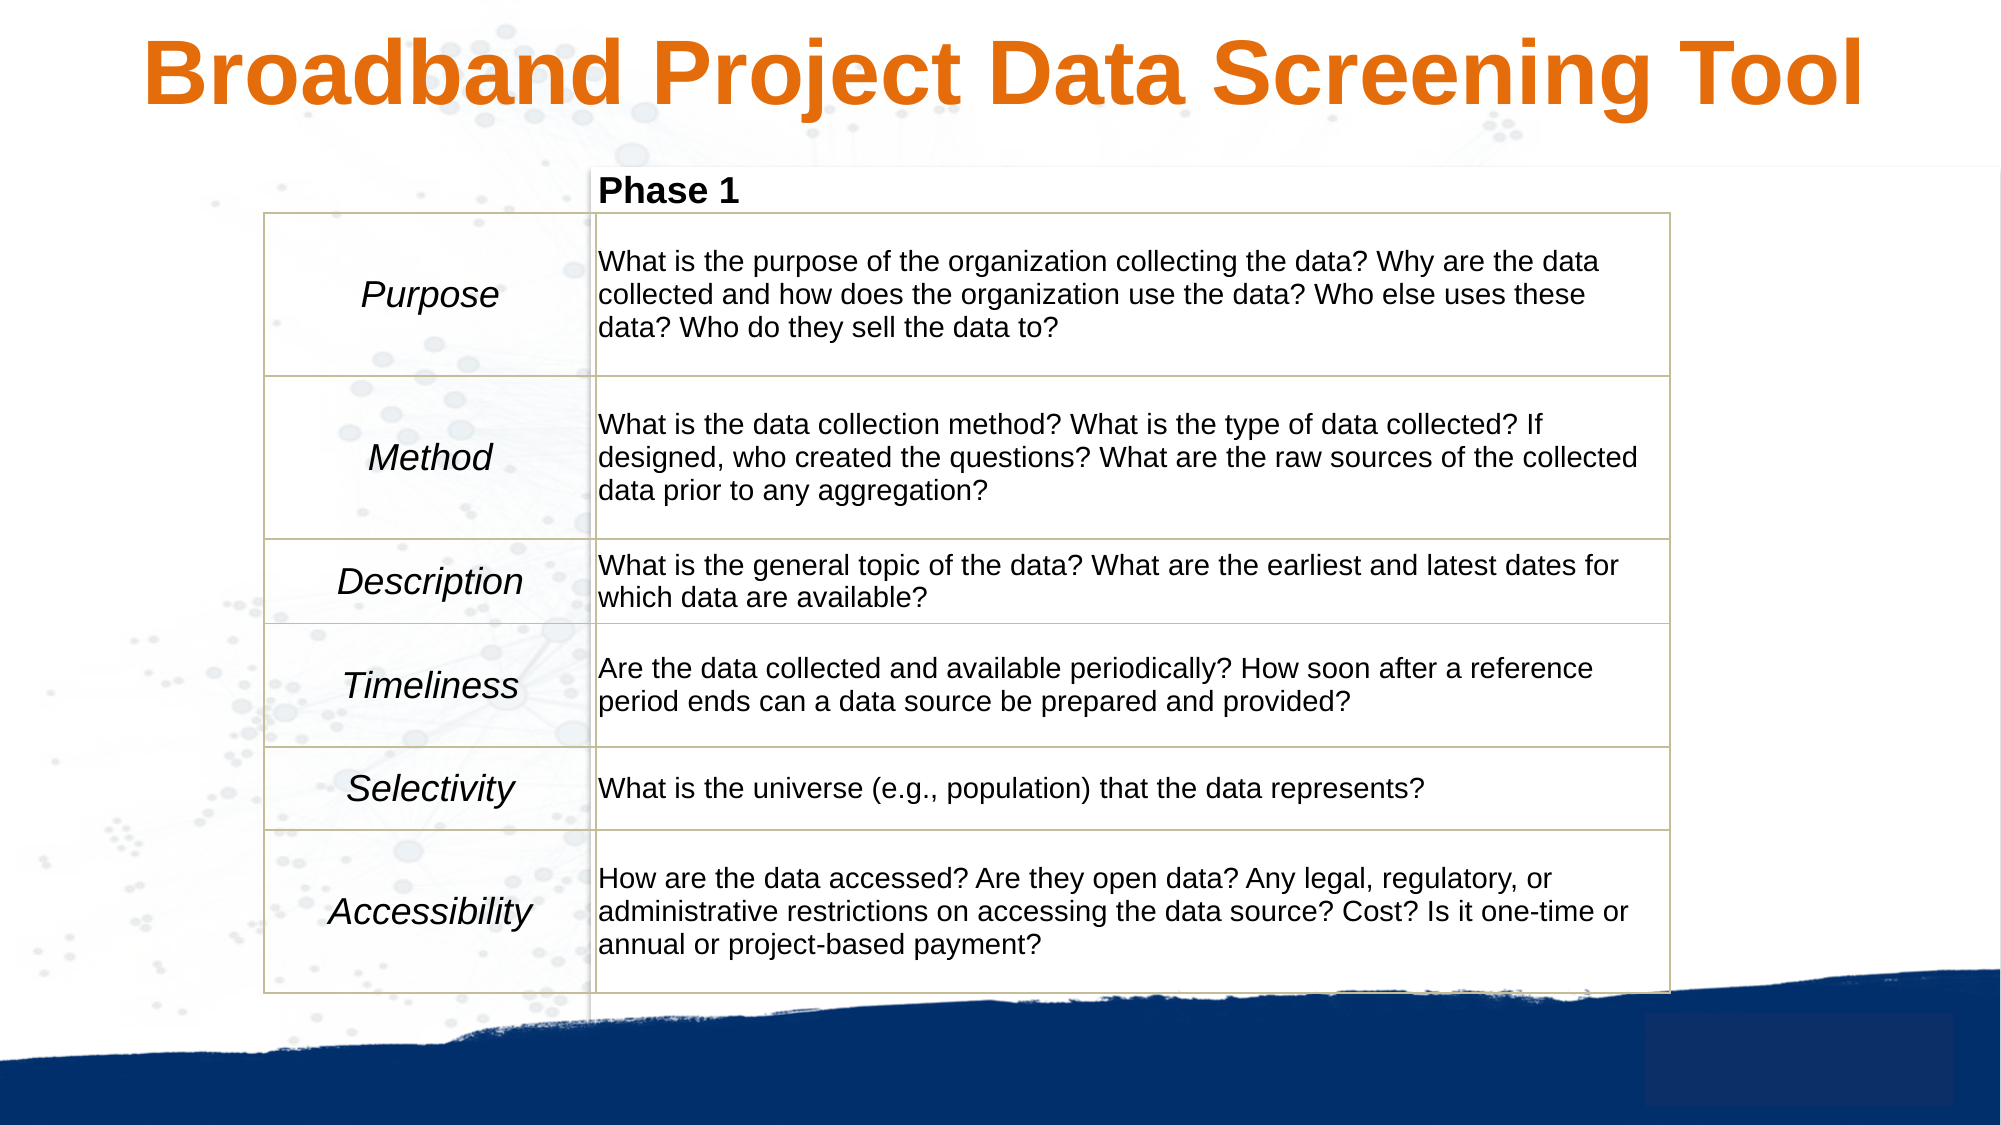

# Broadband Project Data Screening Tool
|  | Phase 1 |
| --- | --- |
| Purpose | What is the purpose of the organization collecting the data? Why are the data collected and how does the organization use the data? Who else uses these data? Who do they sell the data to? |
| Method | What is the data collection method? What is the type of data collected? If designed, who created the questions? What are the raw sources of the collected data prior to any aggregation? |
| Description | What is the general topic of the data? What are the earliest and latest dates for which data are available? |
| Timeliness | Are the data collected and available periodically? How soon after a reference period ends can a data source be prepared and provided? |
| Selectivity | What is the universe (e.g., population) that the data represents? |
| Accessibility | How are the data accessed? Are they open data? Any legal, regulatory, or administrative restrictions on accessing the data source? Cost? Is it one-time or annual or project-based payment? |